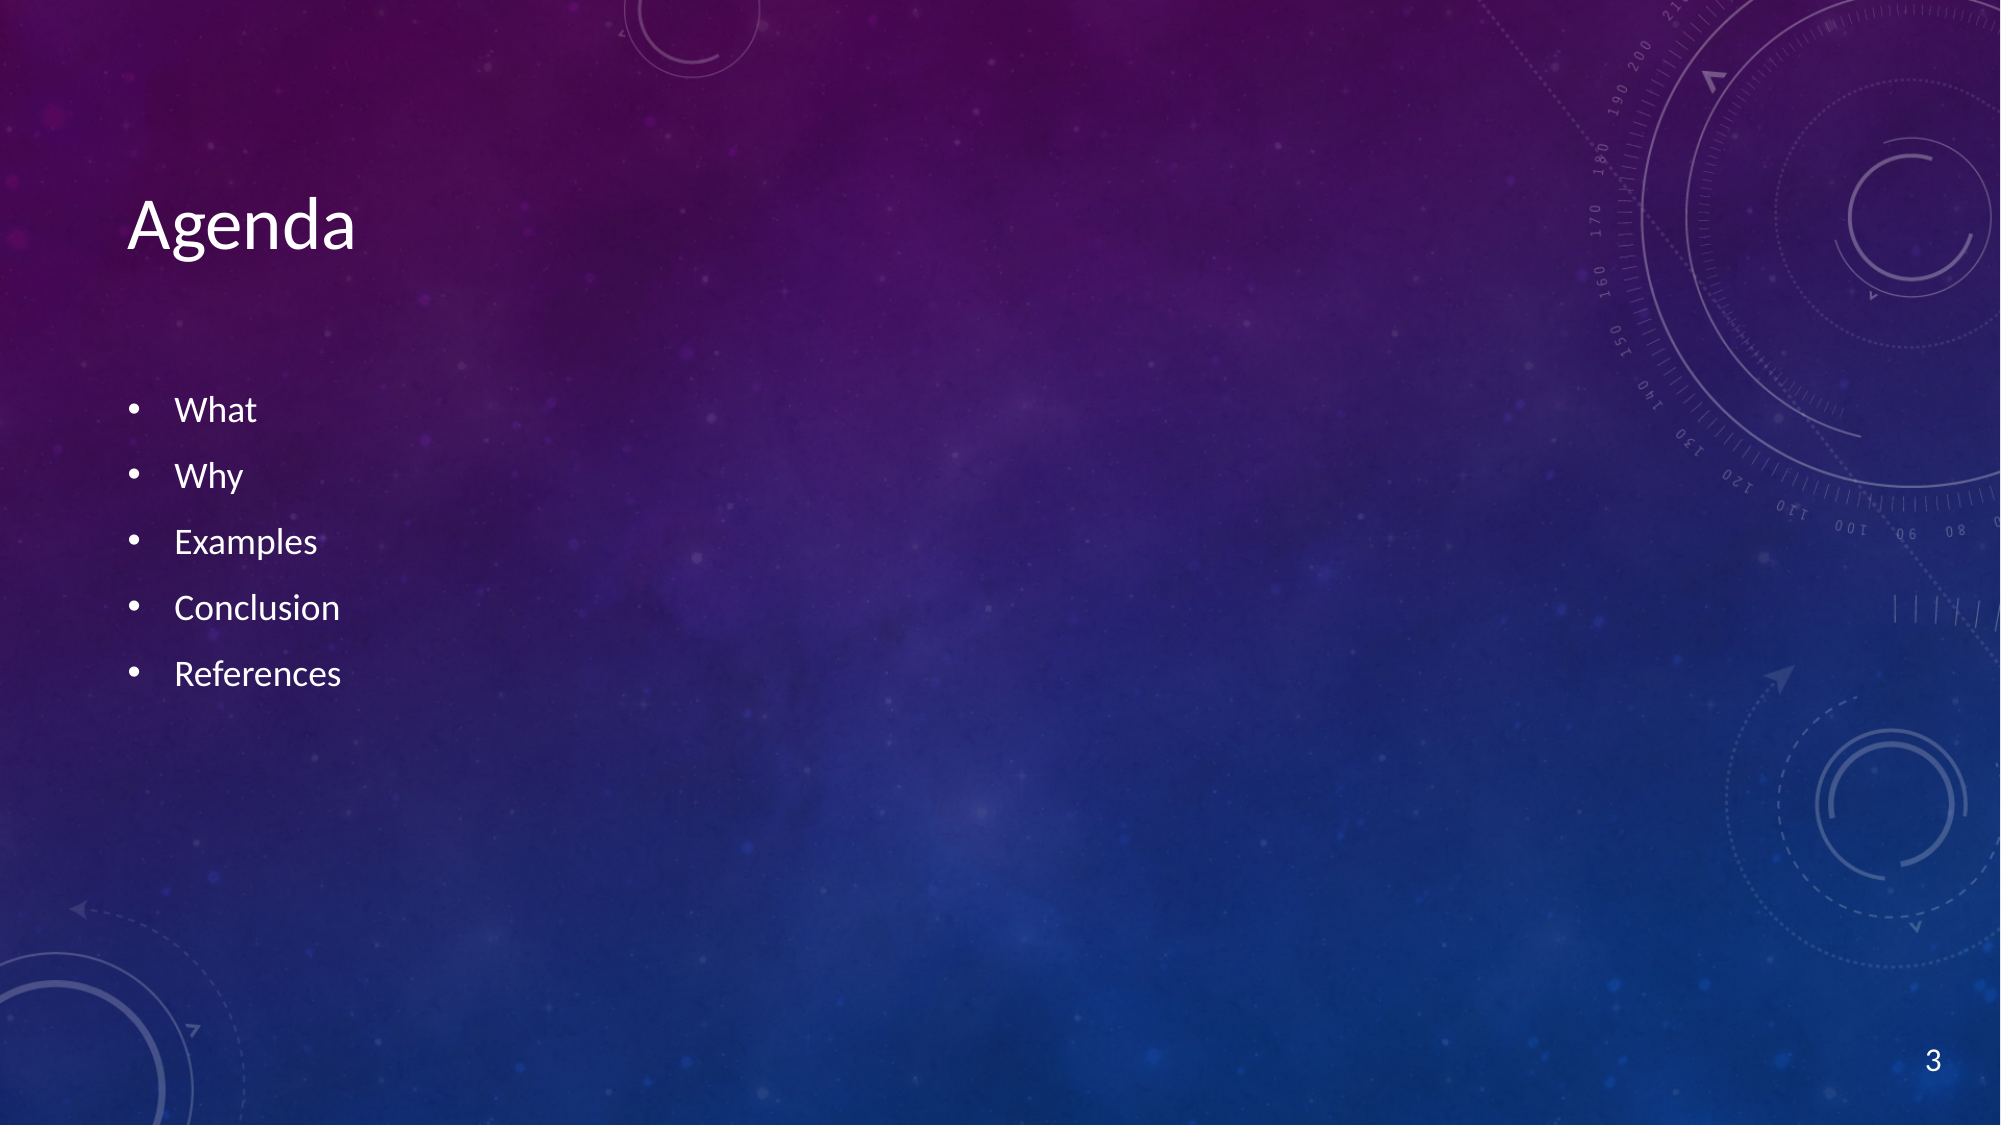

# Agenda

What
Why
Examples
Conclusion
References
3